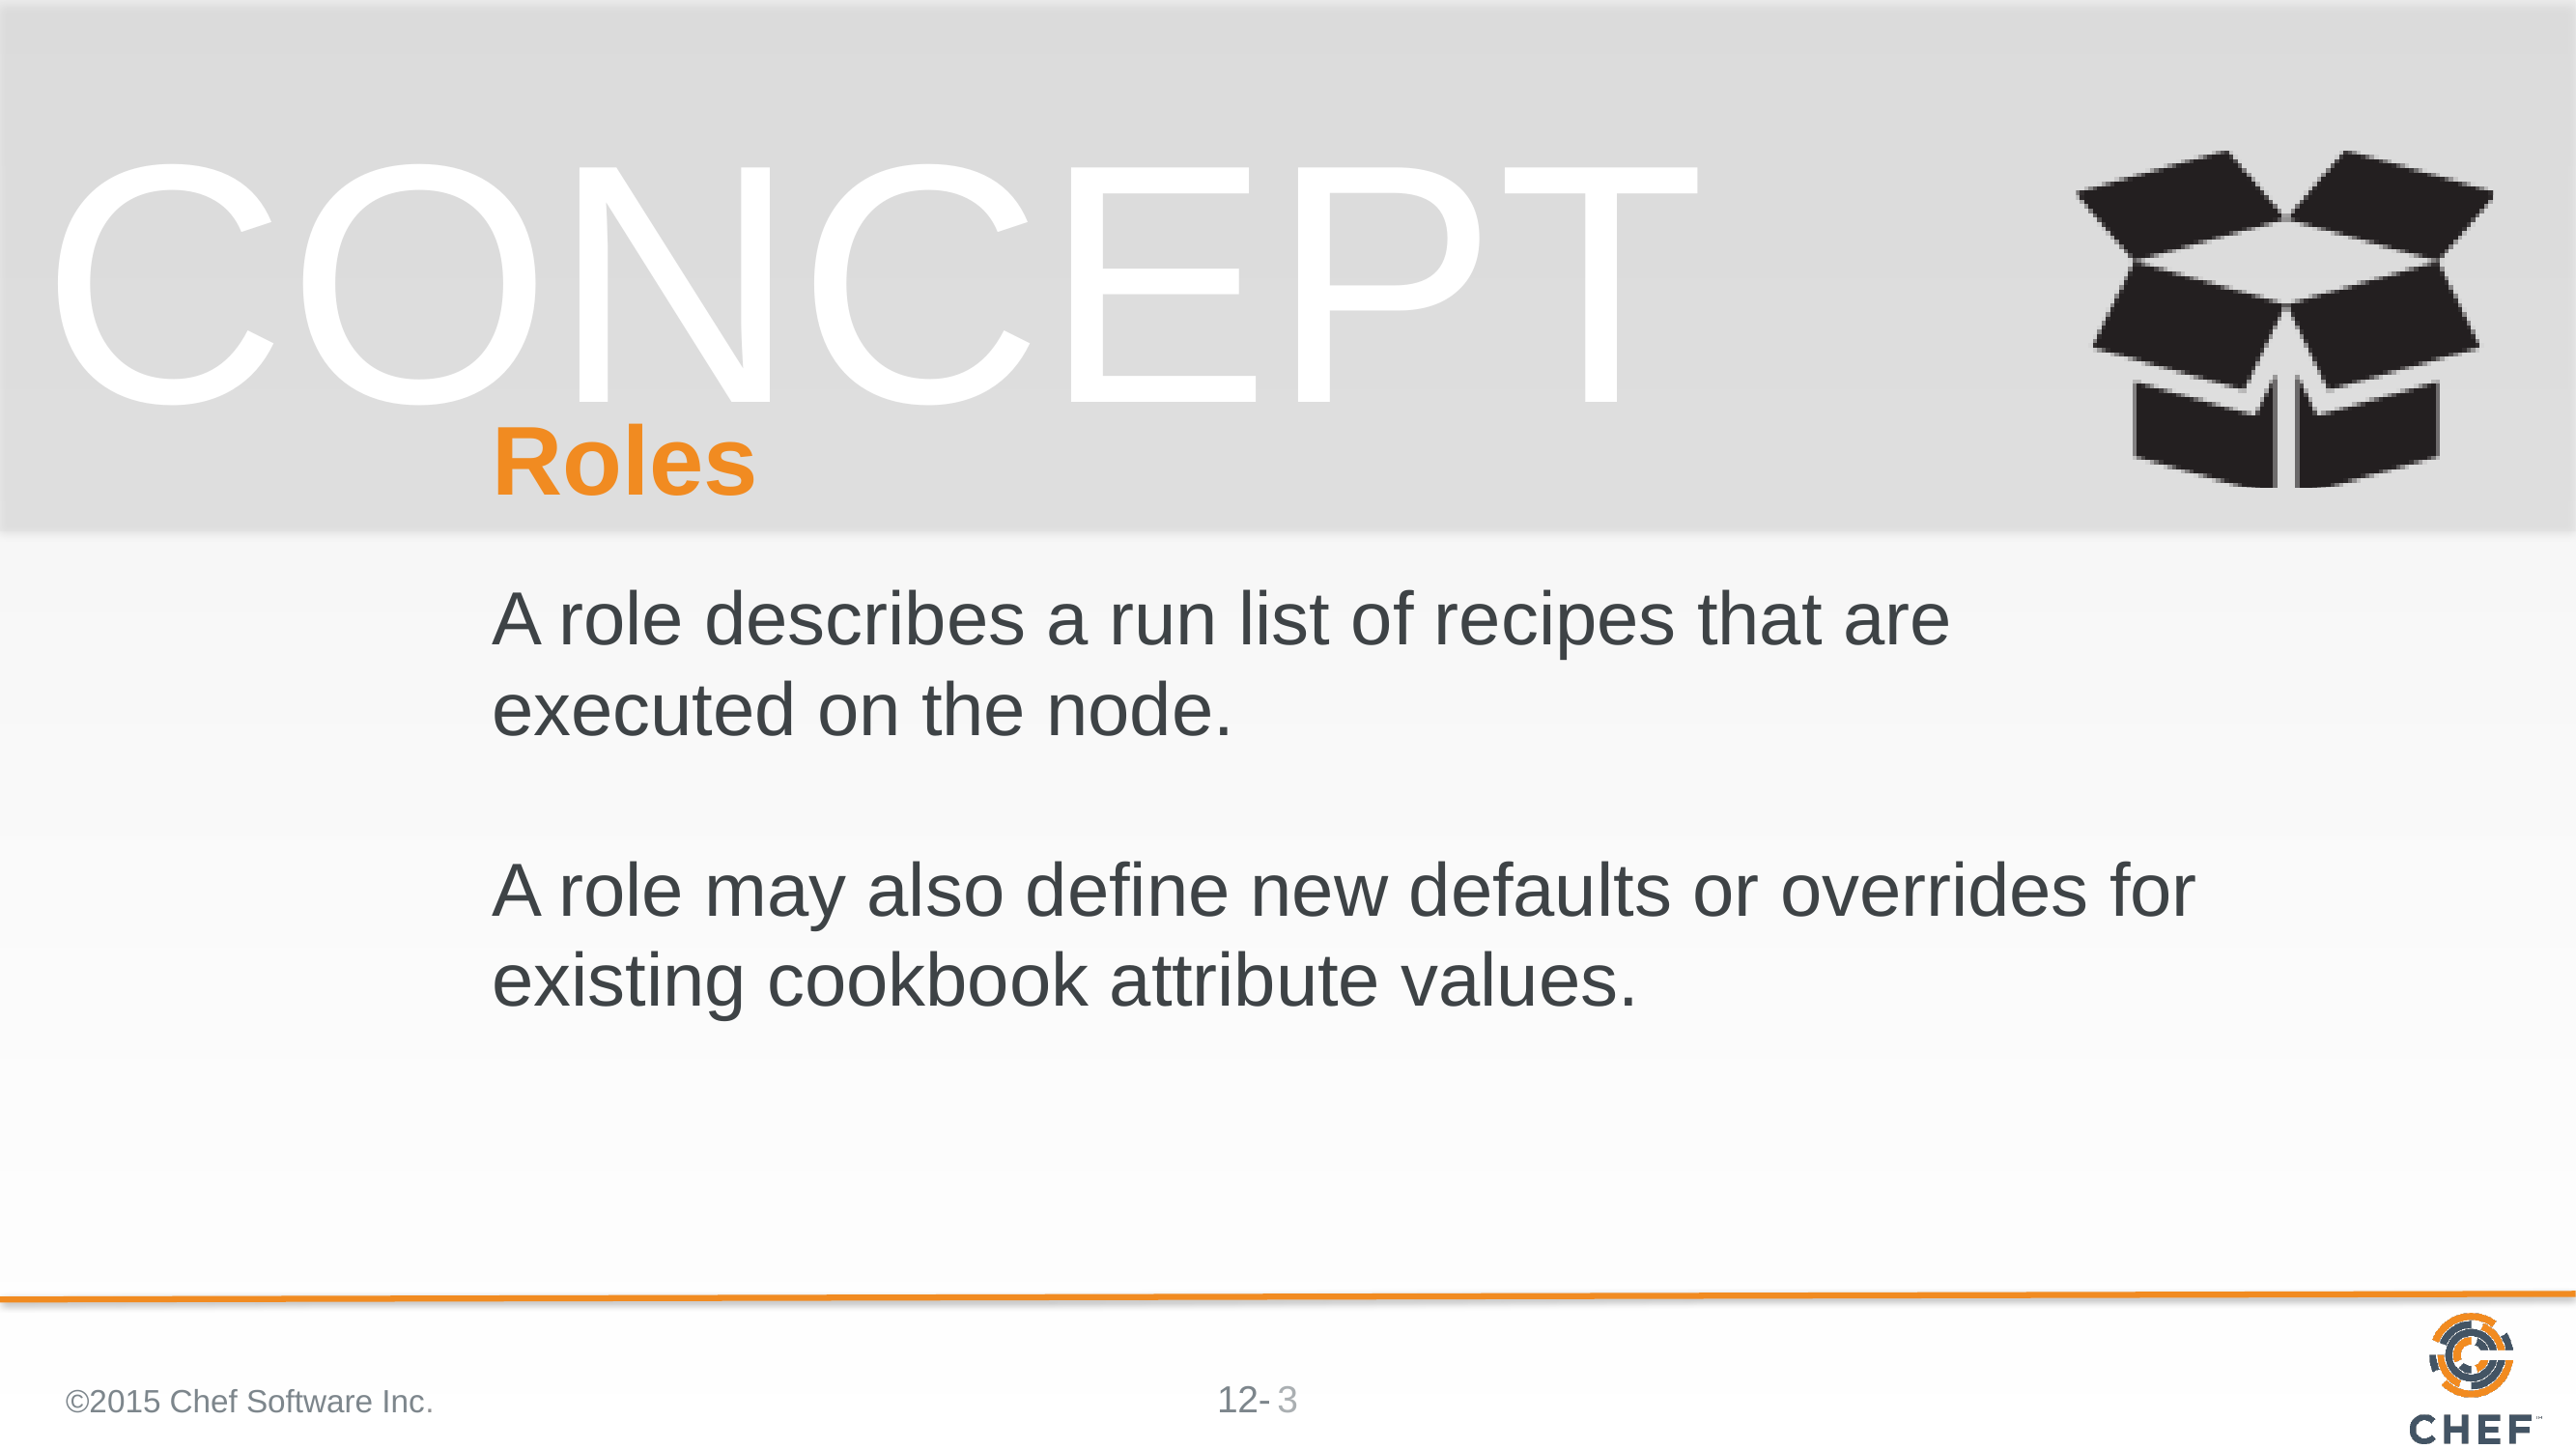

# Roles
A role describes a run list of recipes that are executed on the node.

A role may also define new defaults or overrides for existing cookbook attribute values.
©2015 Chef Software Inc.
3